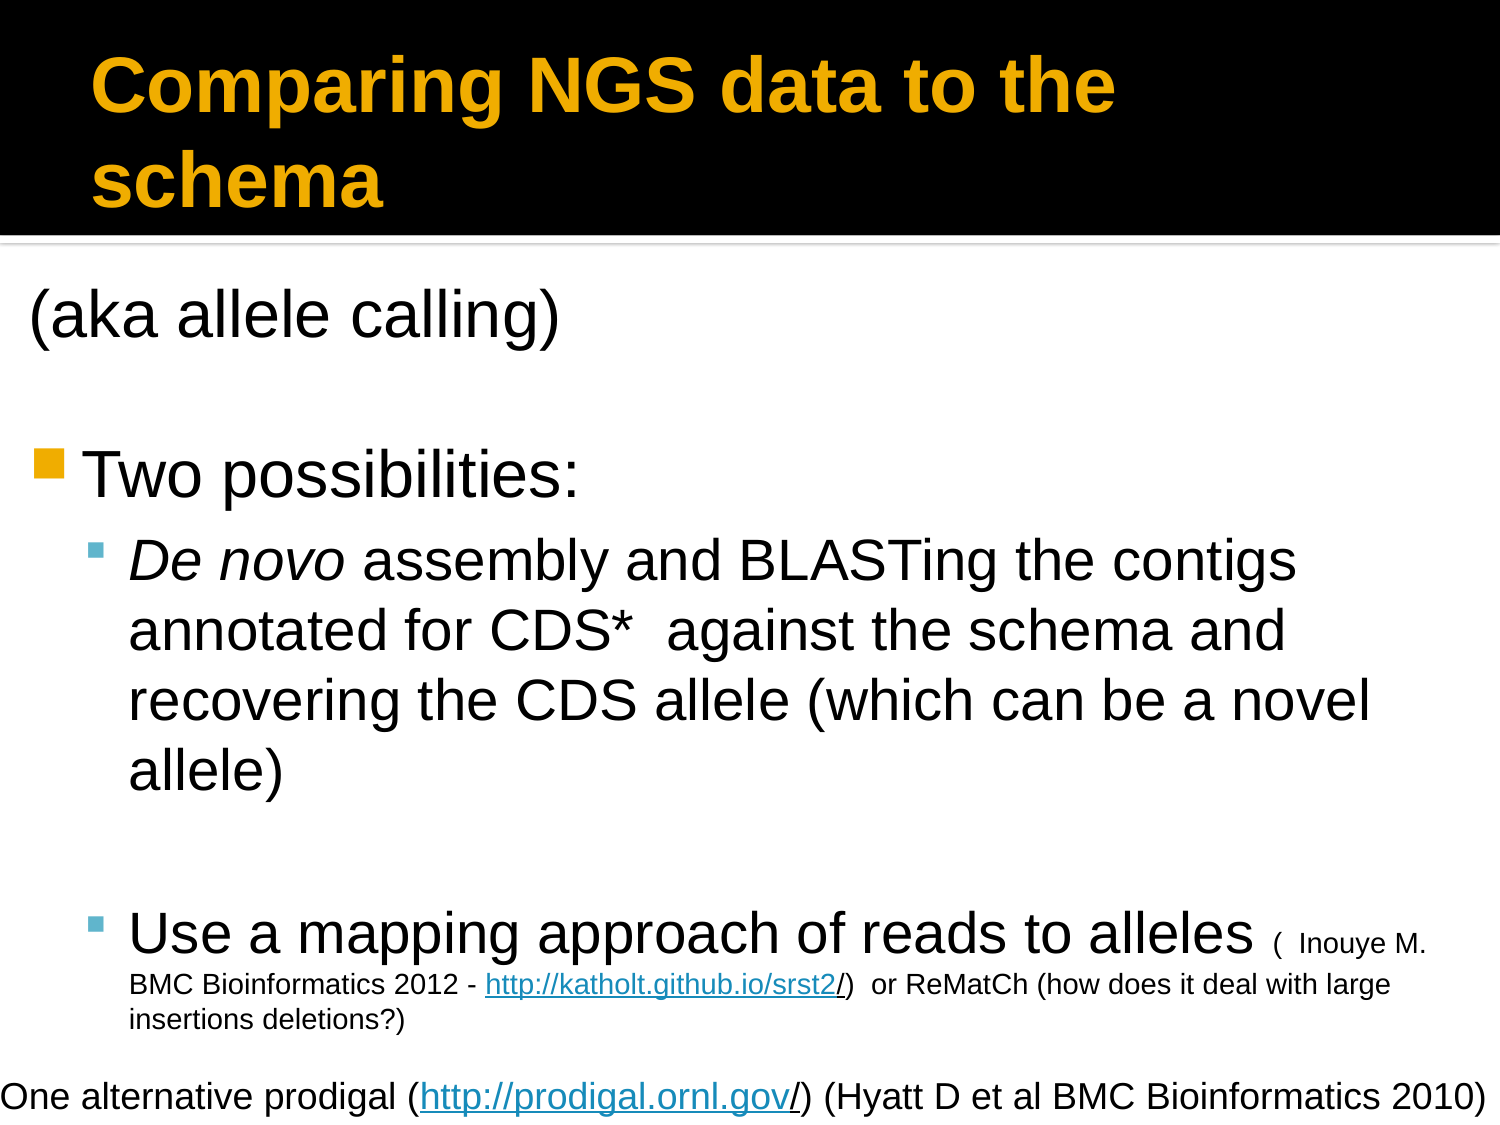

# Comparing NGS data to the schema
(aka allele calling)

Two possibilities:
De novo assembly and BLASTing the contigs annotated for CDS*  against the schema and recovering the CDS allele (which can be a novel allele)

Use a mapping approach of reads to alleles ( Inouye M. BMC Bioinformatics 2012 - http://katholt.github.io/srst2/)  or ReMatCh (how does it deal with large insertions deletions?)
*One alternative prodigal (http://prodigal.ornl.gov/) (Hyatt D et al BMC Bioinformatics 2010)